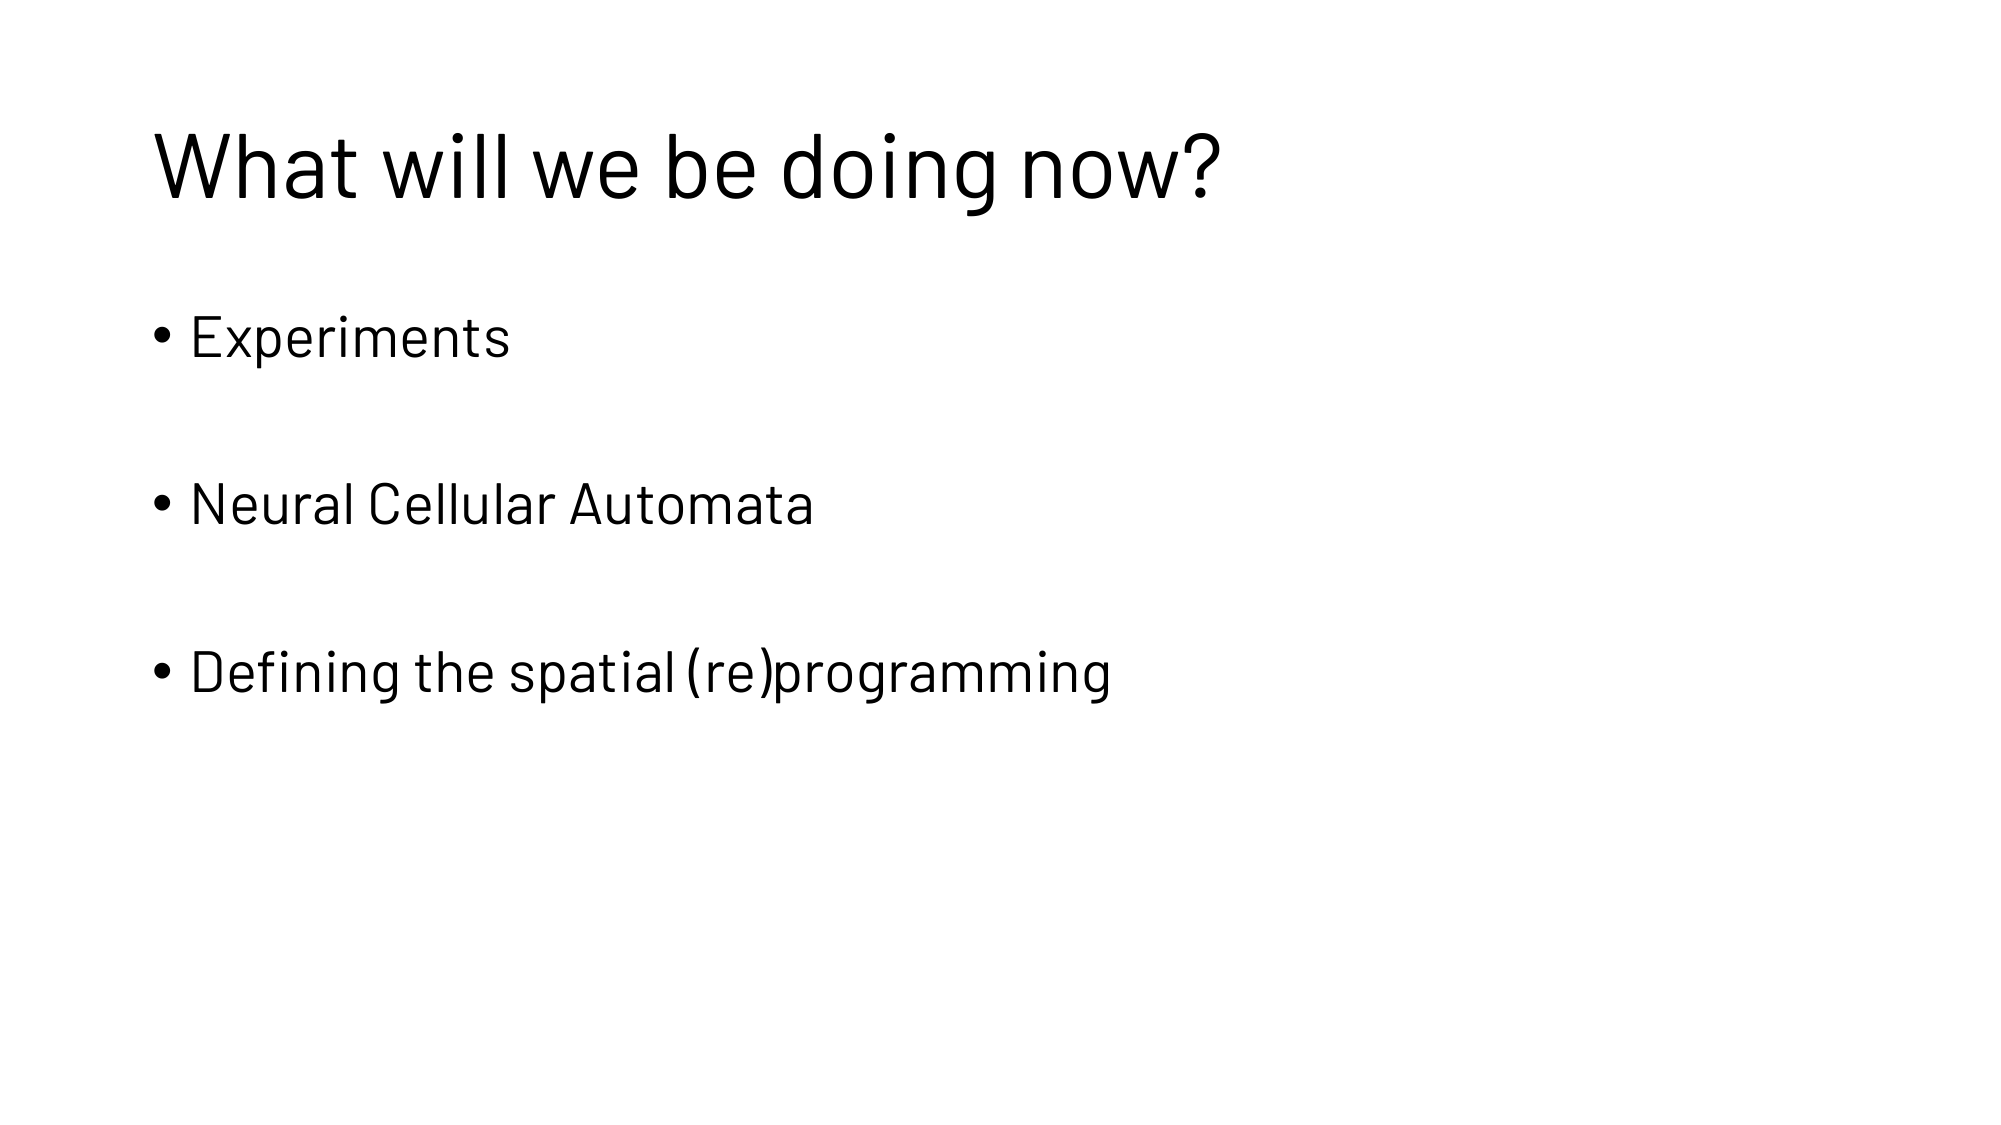

# What will we be doing now?
Experiments

Neural Cellular Automata

Defining the spatial (re)programming